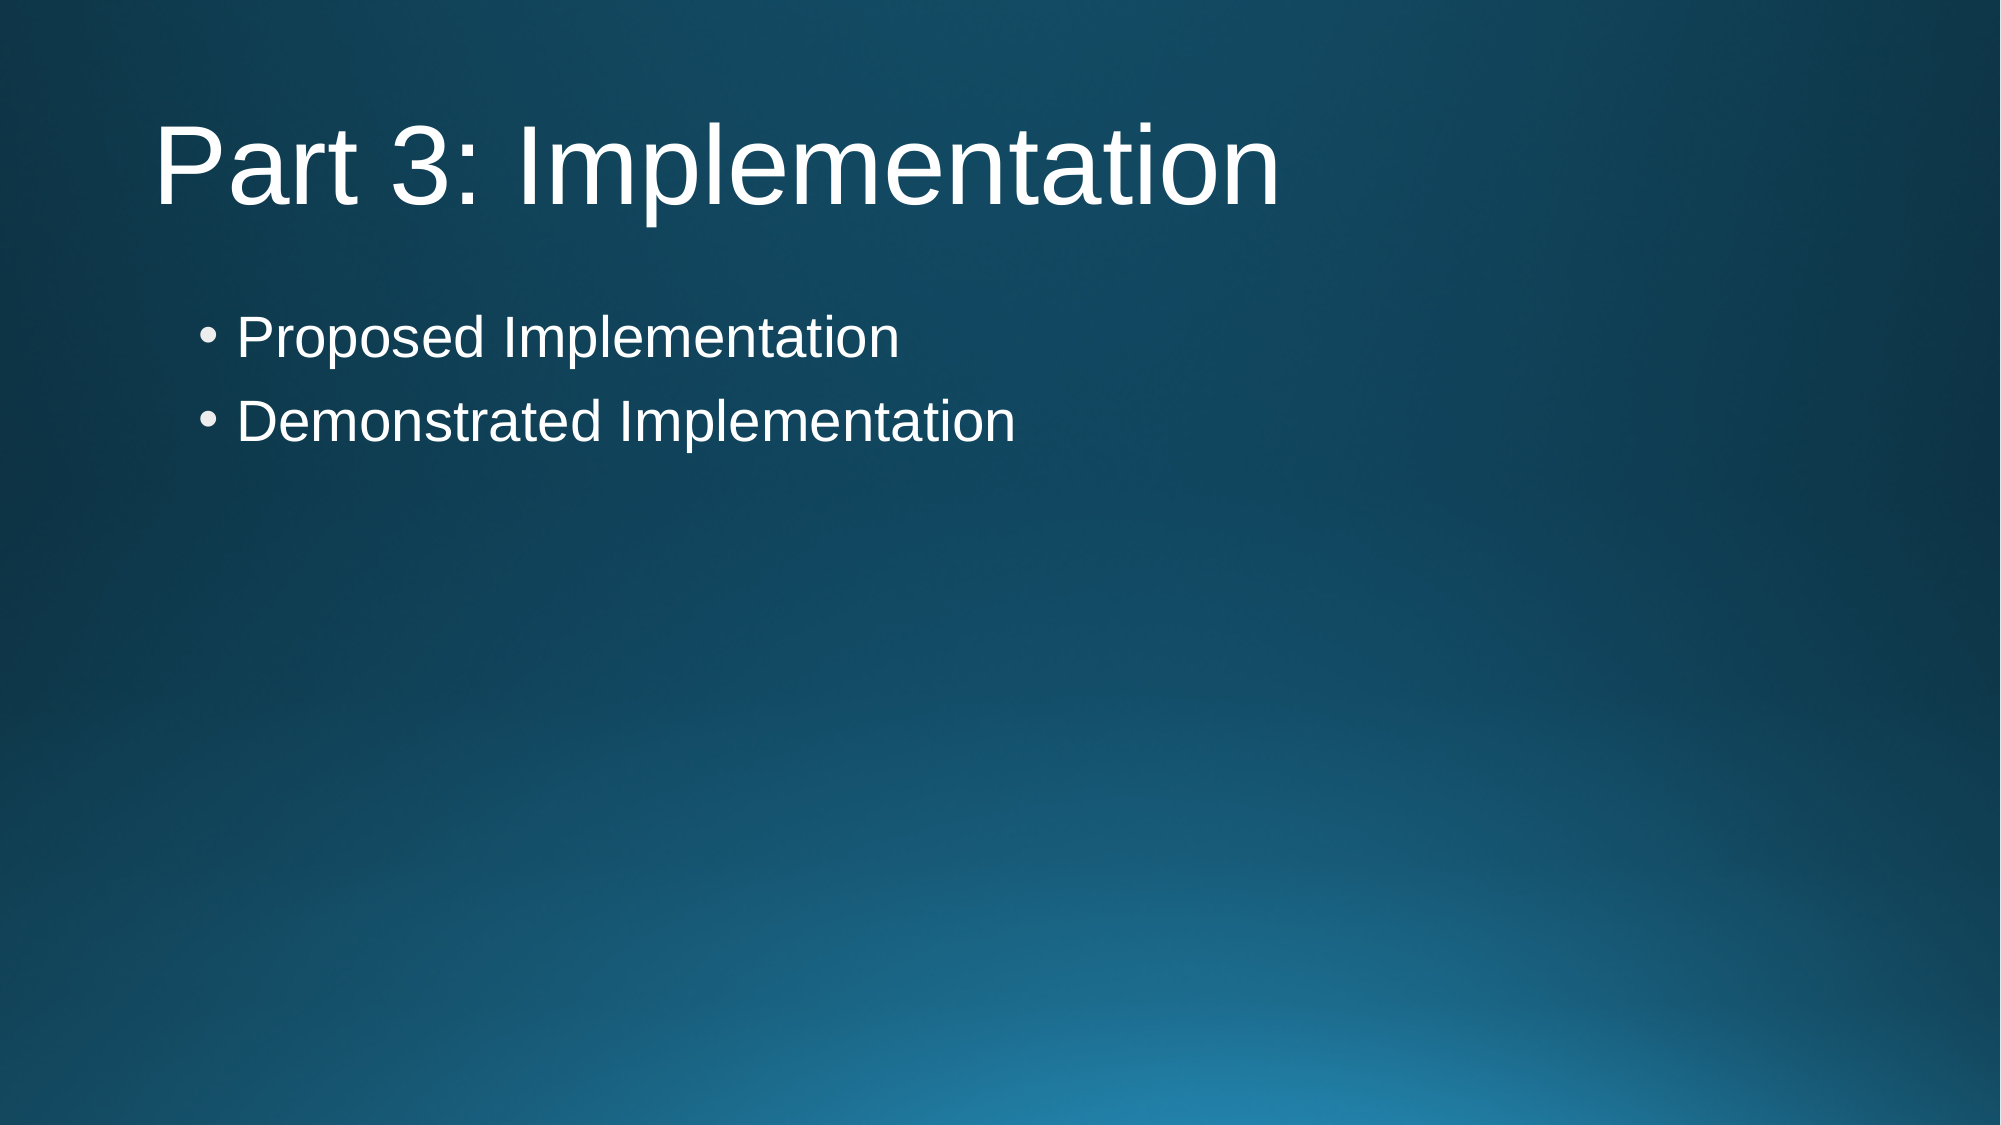

# Part 3: Implementation
Proposed Implementation
Demonstrated Implementation